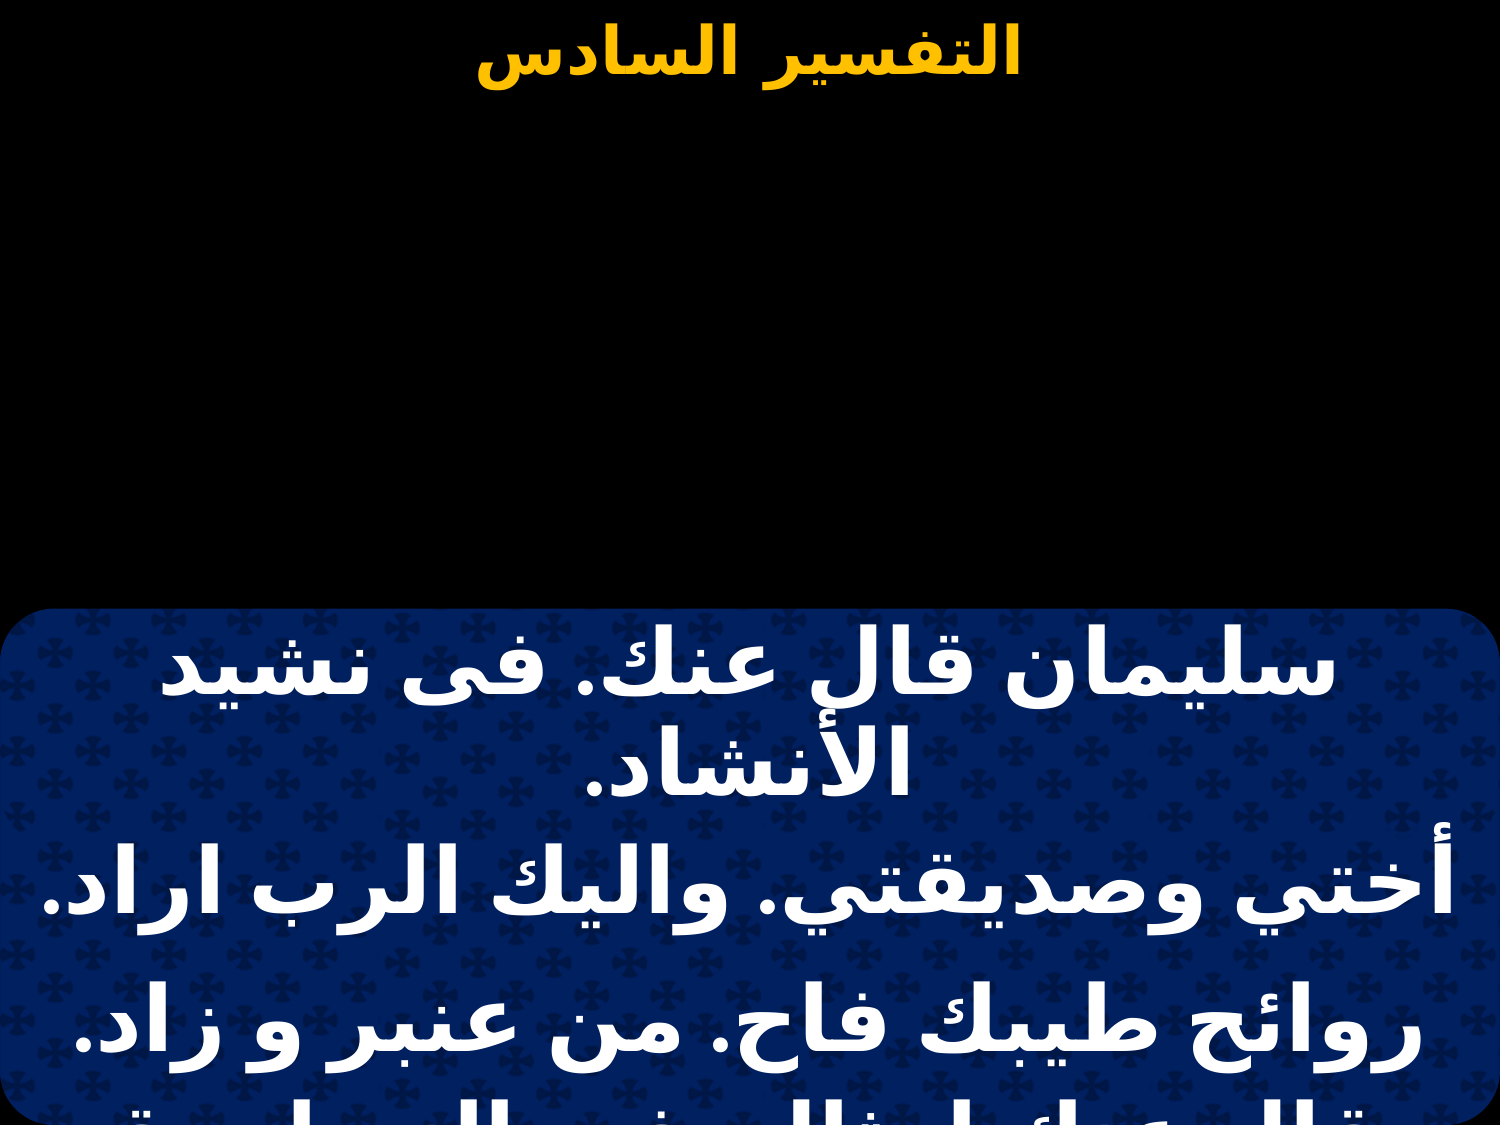

#
| سليمان قال عنك. فى نشيد الأنشاد. |
| --- |
| أختي وصديقتي. واليك الرب اراد. |
|  |
| روائح طيبك فاح. من عنبر و زاد. |
| وقال عنك امثال. فى النبوات قد شهدوا. |